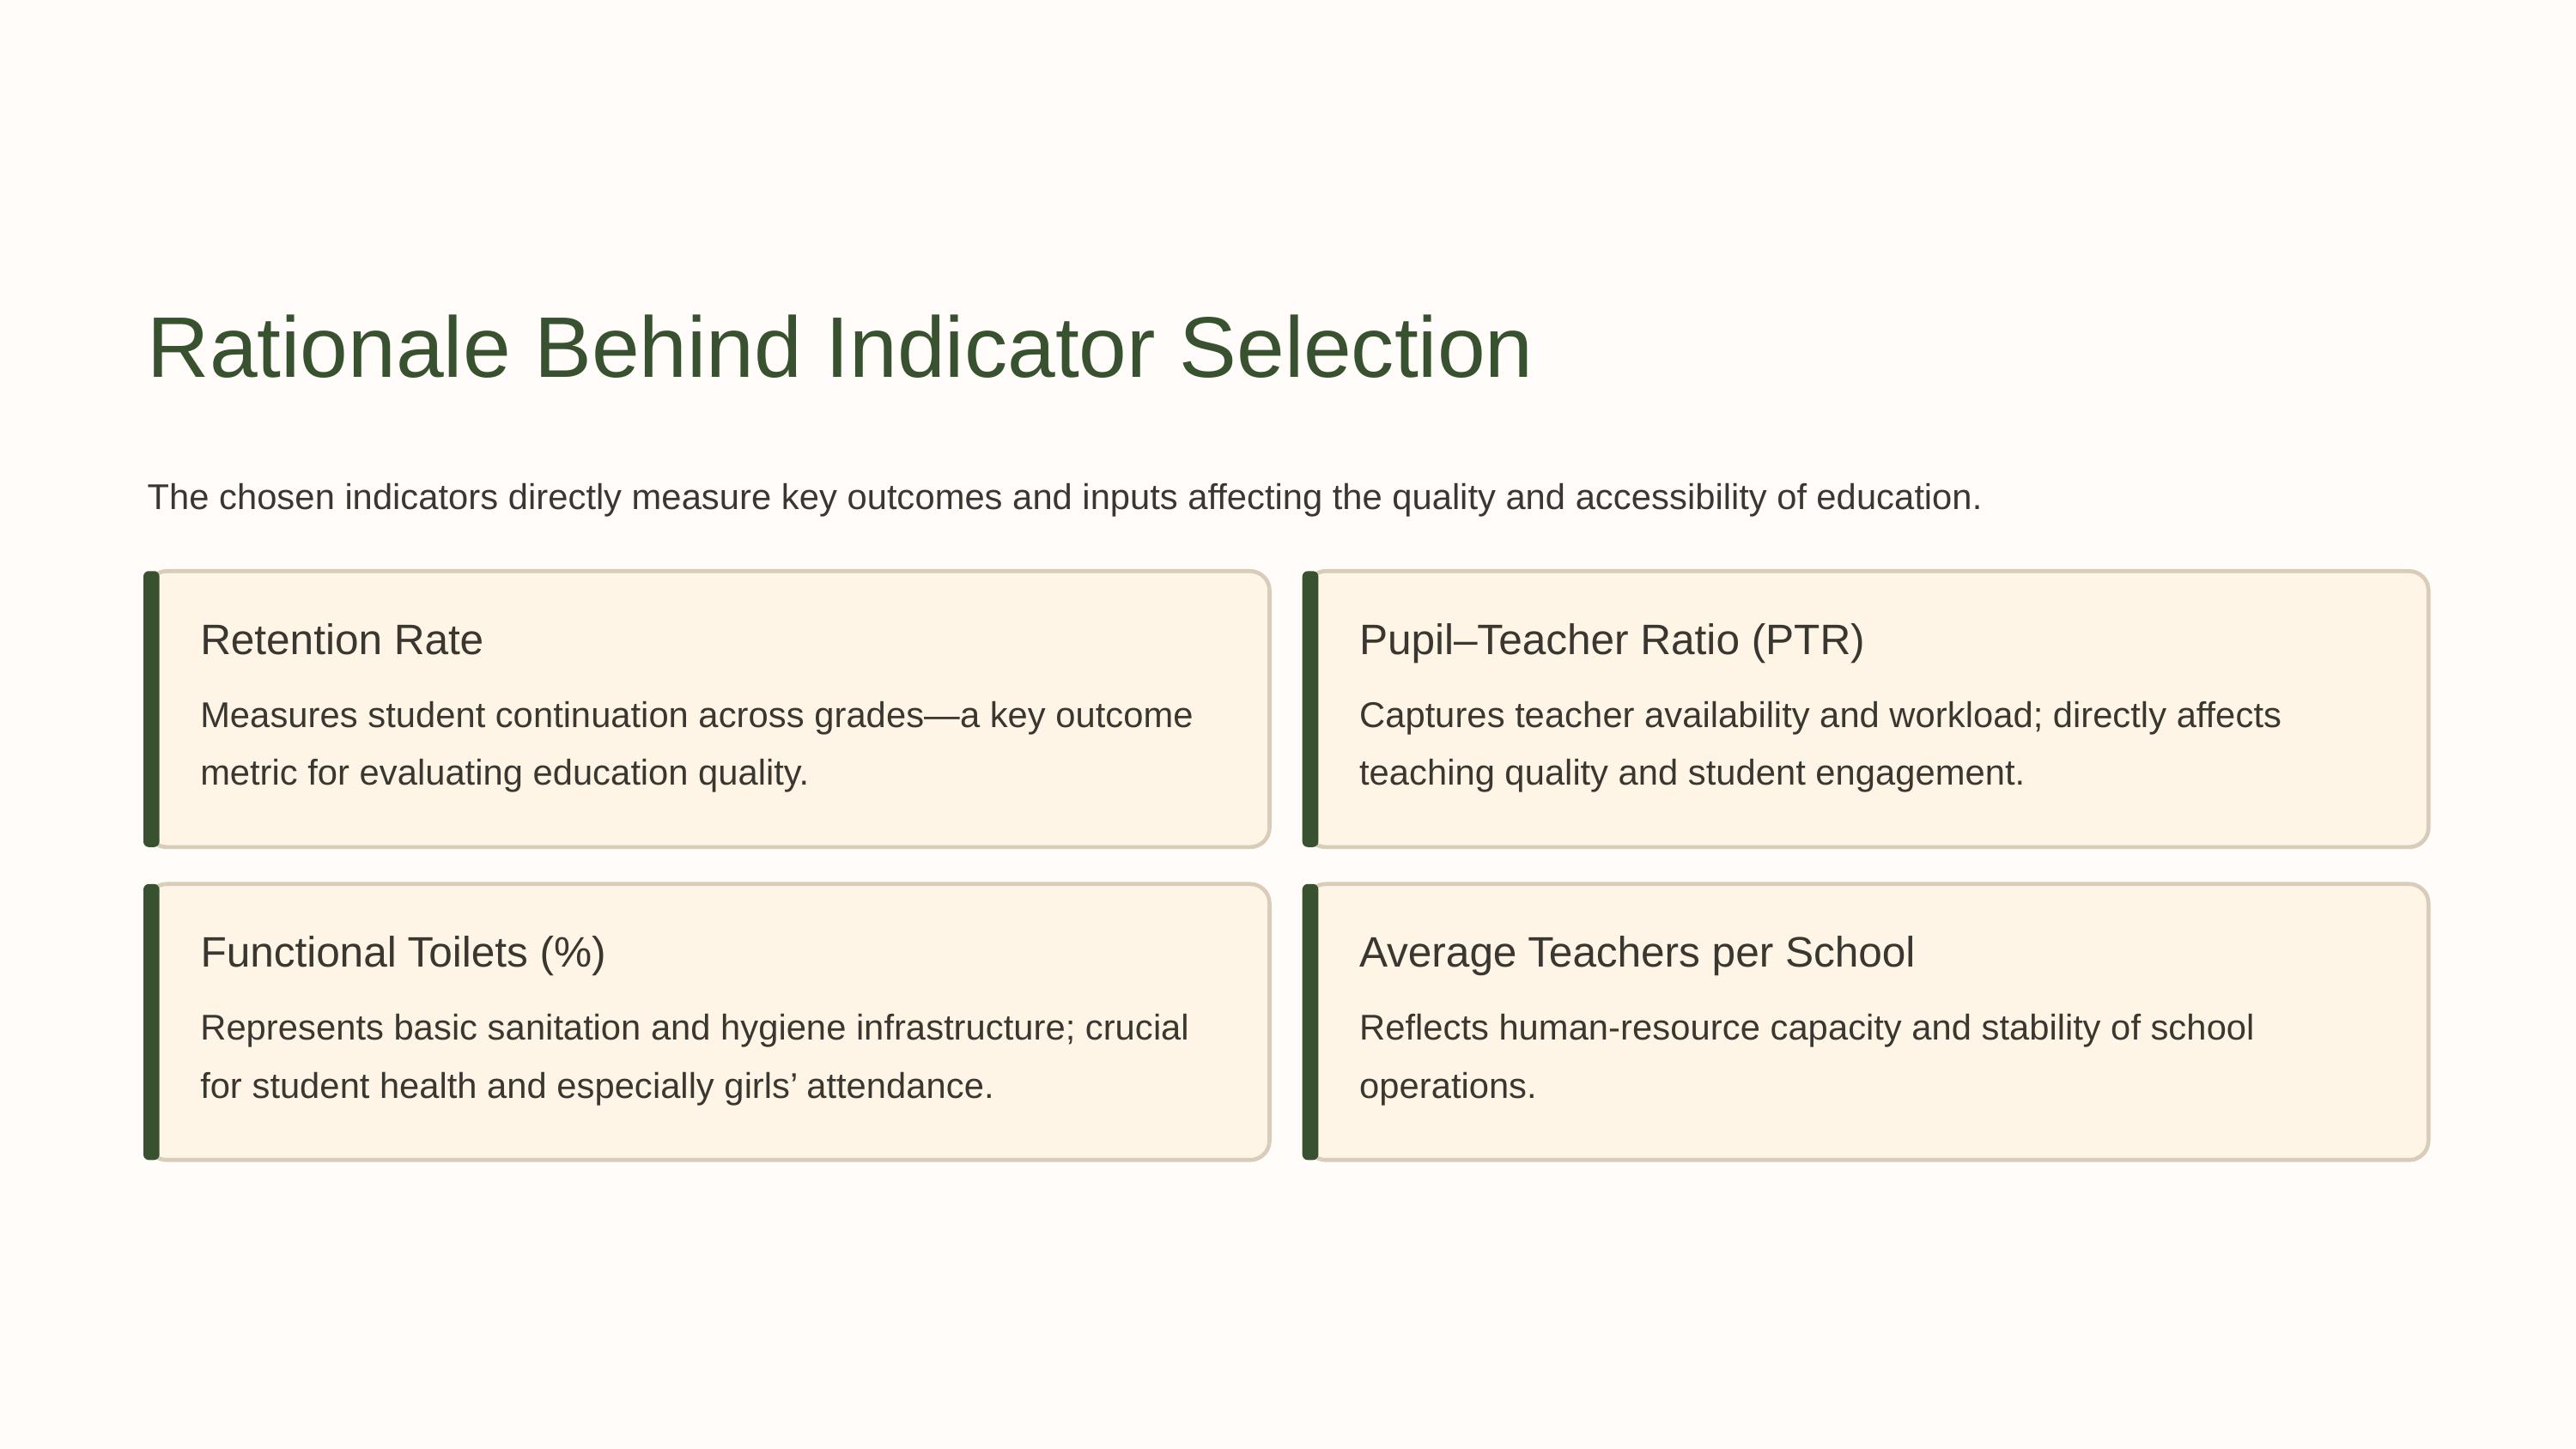

Rationale Behind Indicator Selection
The chosen indicators directly measure key outcomes and inputs affecting the quality and accessibility of education.

Retention Rate
Pupil–Teacher Ratio (PTR)
Measures student continuation across grades—a key outcome metric for evaluating education quality.
Captures teacher availability and workload; directly affects teaching quality and student engagement.

Functional Toilets (%)
Average Teachers per School
Represents basic sanitation and hygiene infrastructure; crucial for student health and especially girls’ attendance.
Reflects human-resource capacity and stability of school operations.